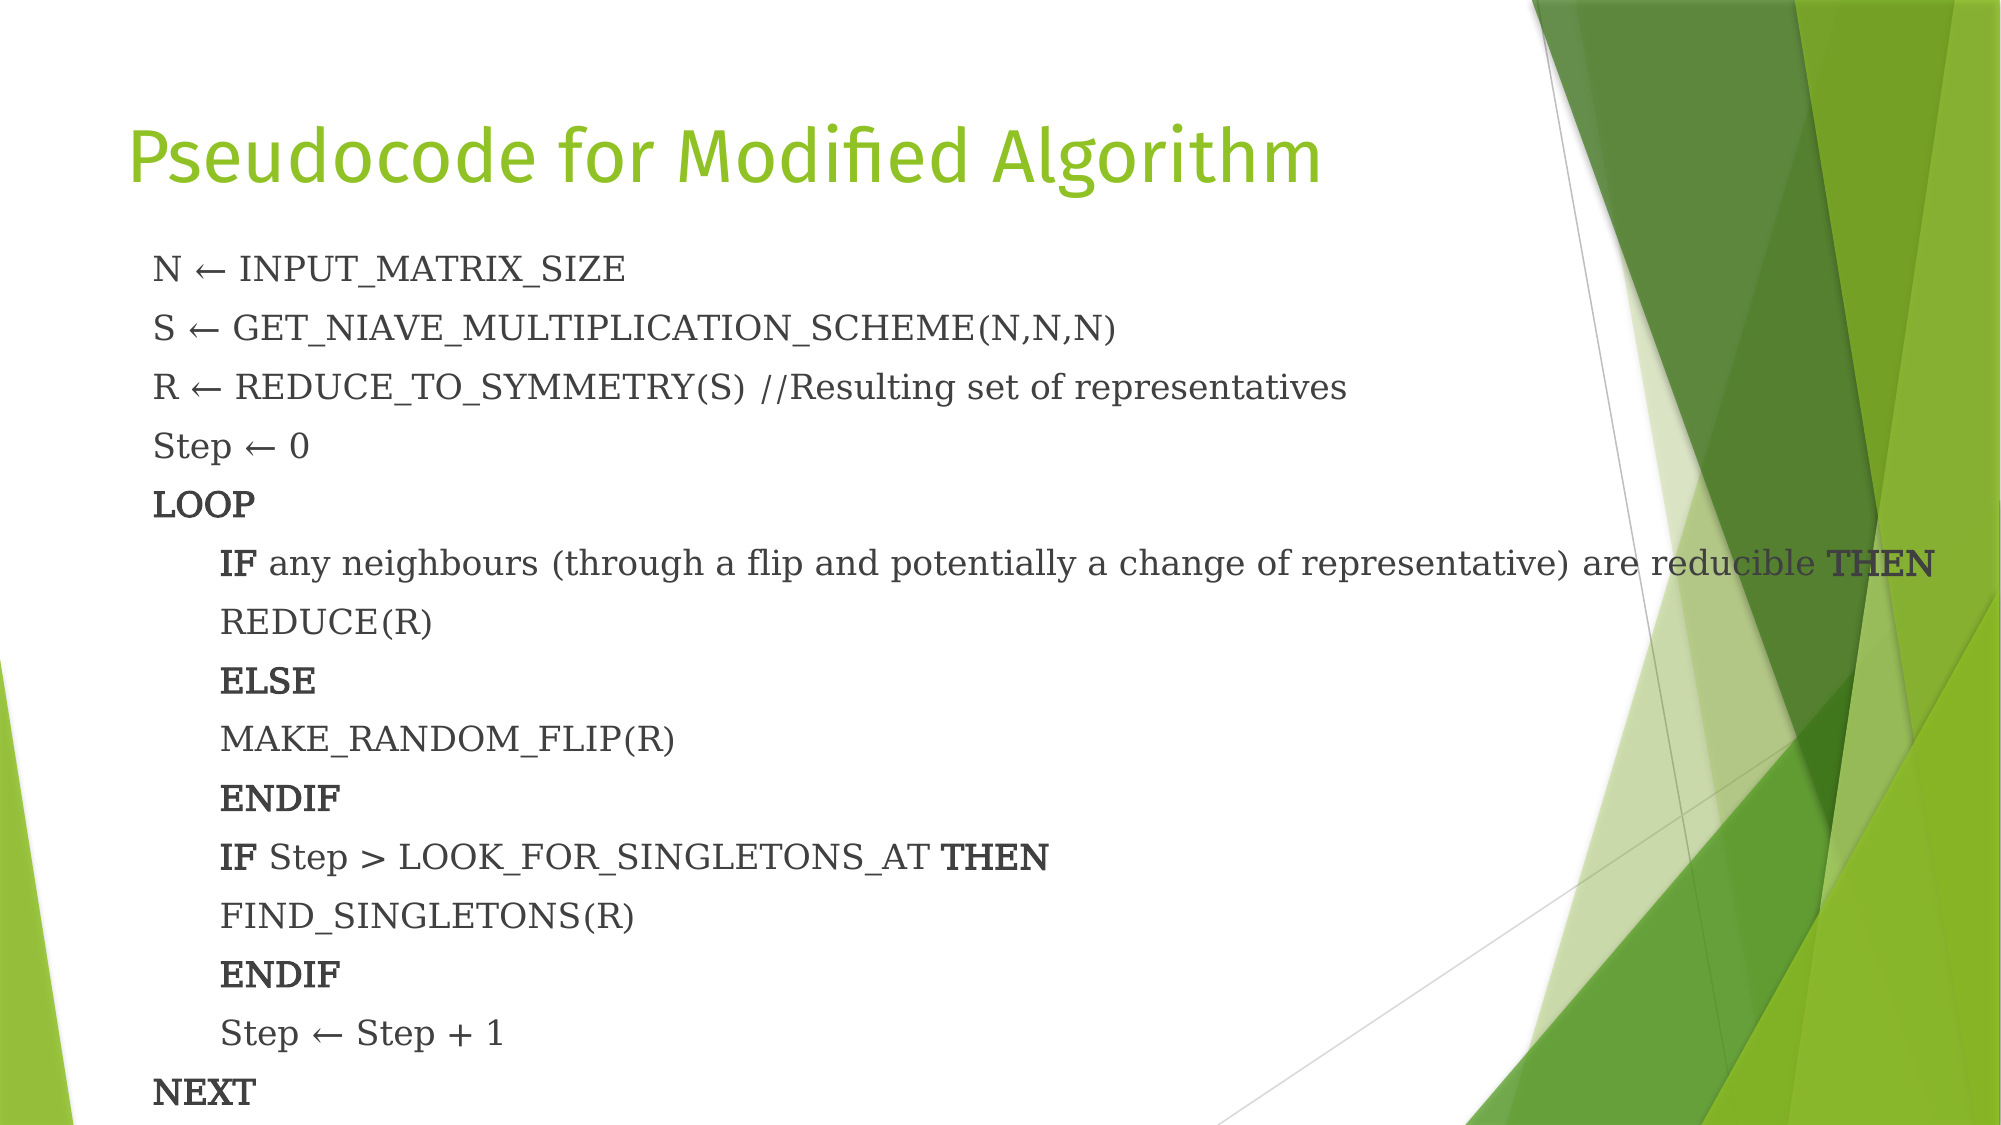

# Pseudocode for Modified Algorithm
N ← INPUT_MATRIX_SIZE
S ← GET_NIAVE_MULTIPLICATION_SCHEME(N,N,N)
R ← REDUCE_TO_SYMMETRY(S) //Resulting set of representatives
Step ← 0
LOOP
IF any neighbours (through a flip and potentially a change of representative) are reducible THEN
	REDUCE(R)
ELSE
	MAKE_RANDOM_FLIP(R)
ENDIF
IF Step > LOOK_FOR_SINGLETONS_AT THEN
	FIND_SINGLETONS(R)
ENDIF
Step ← Step + 1
NEXT